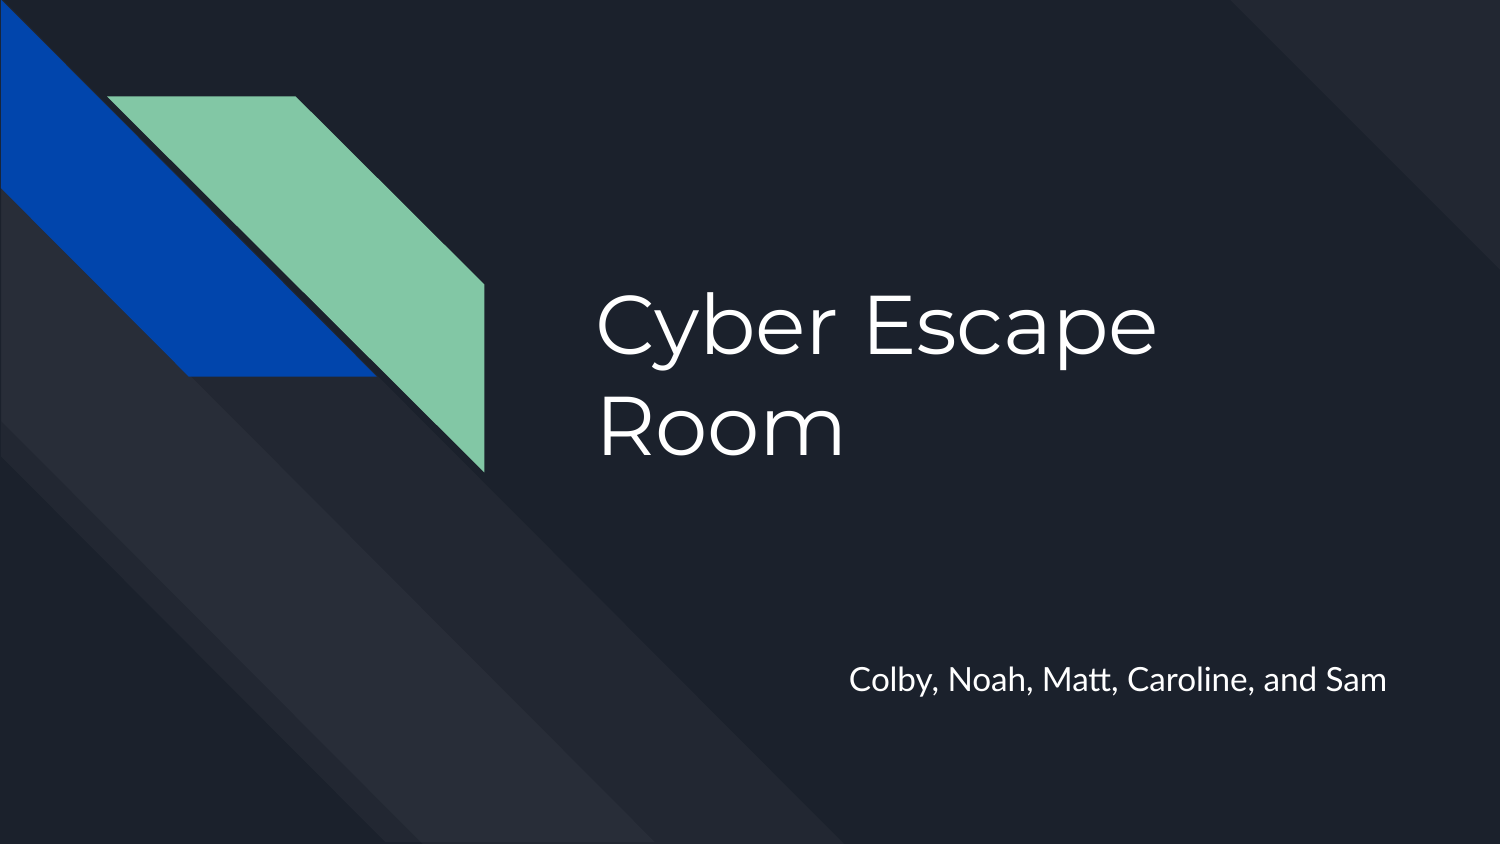

# Cyber Escape Room
Colby, Noah, Matt, Caroline, and Sam